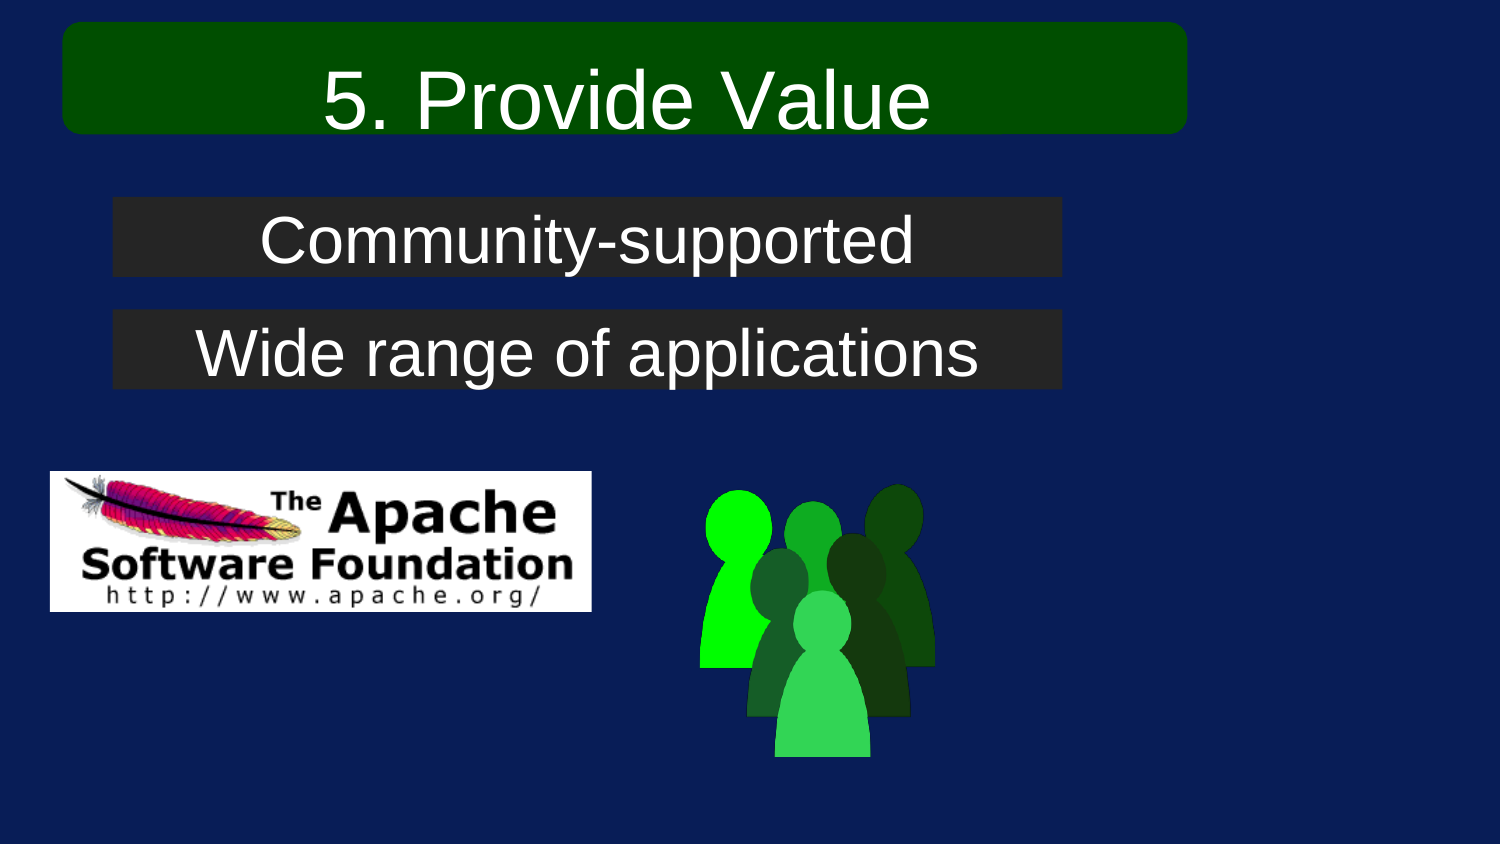

# 5. Provide Value

Community-supported
Wide range of applications